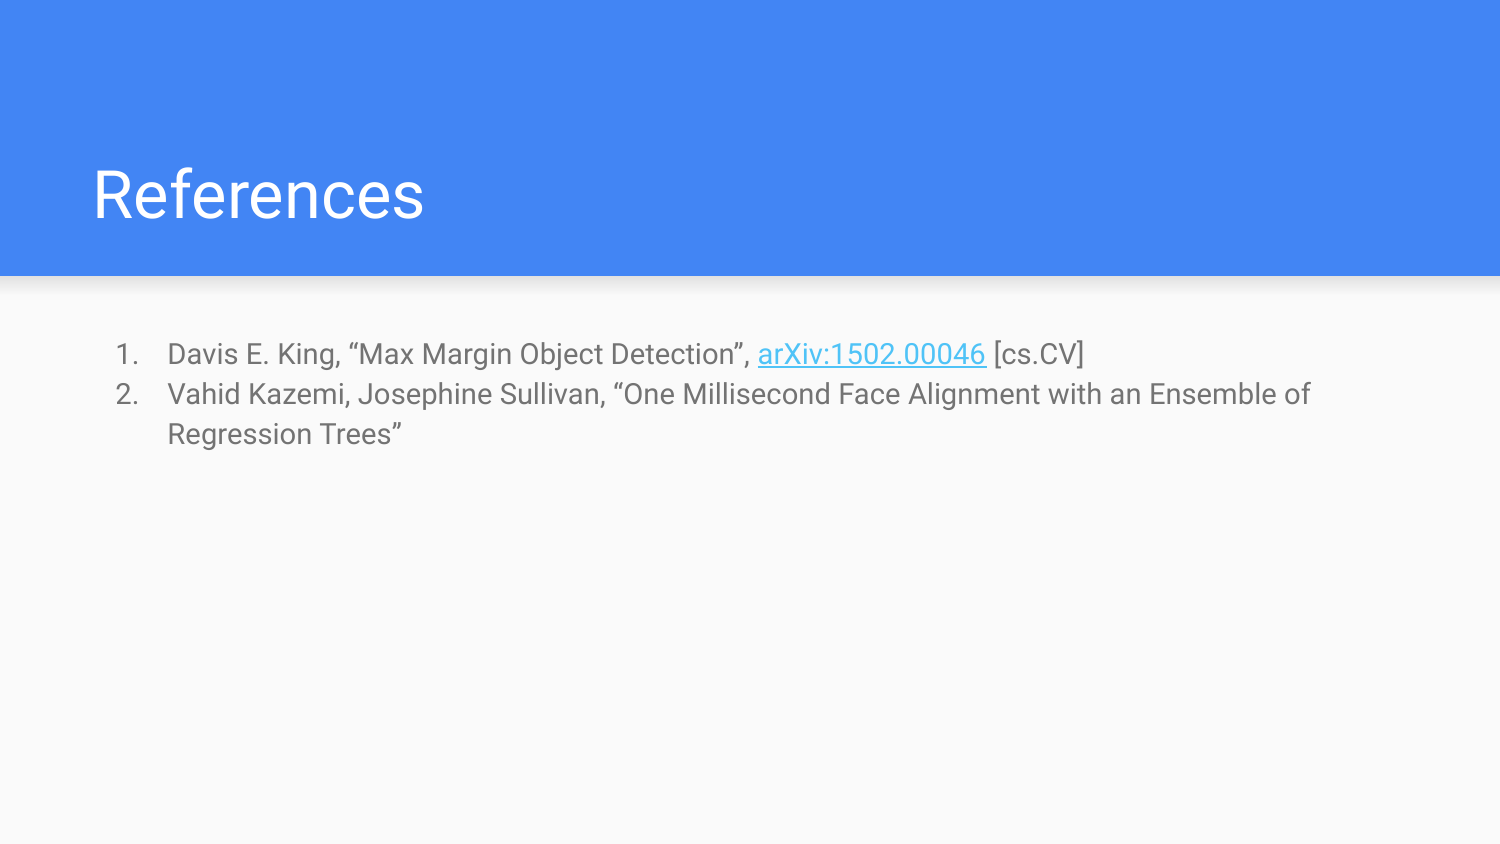

# References
Davis E. King, “Max Margin Object Detection”, arXiv:1502.00046 [cs.CV]
Vahid Kazemi, Josephine Sullivan, “One Millisecond Face Alignment with an Ensemble of Regression Trees”